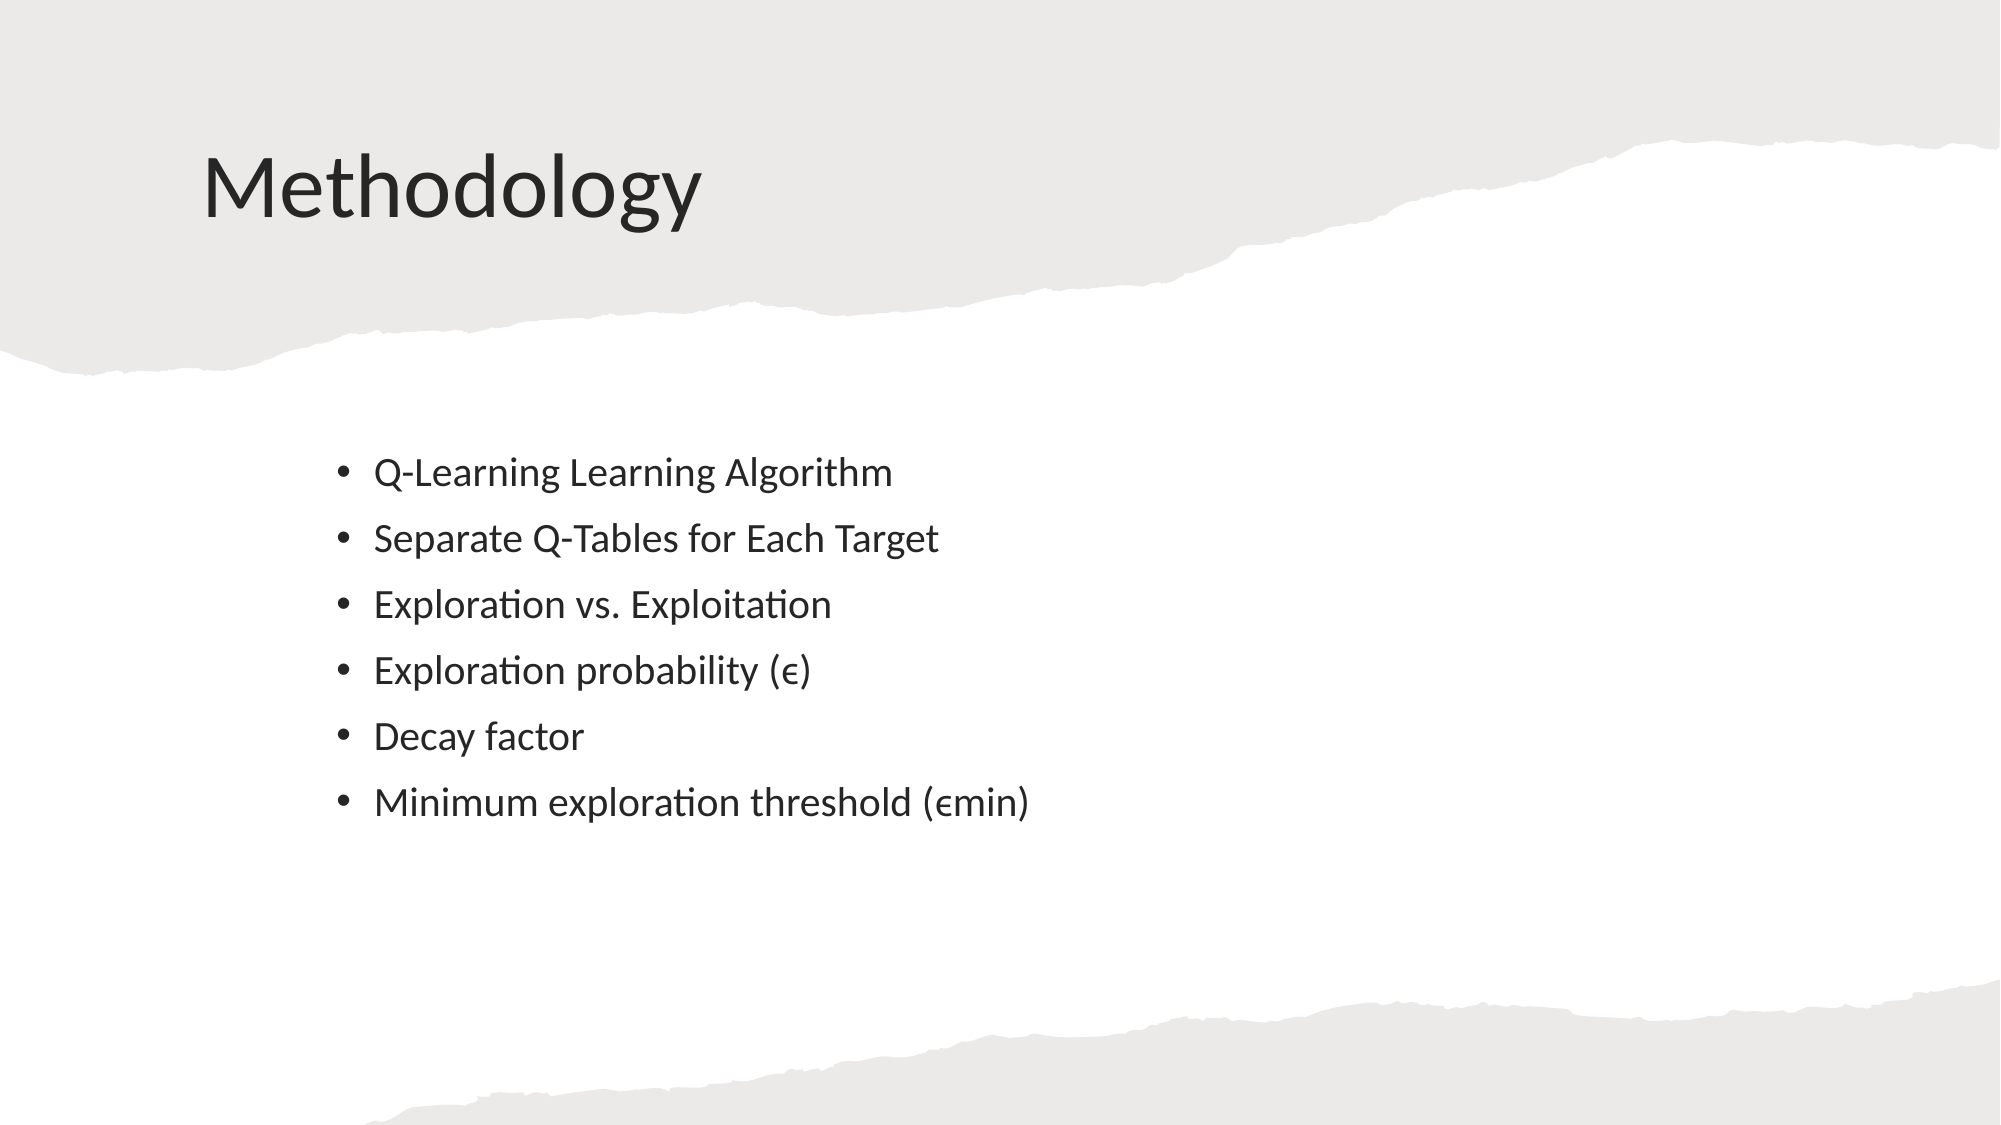

# Methodology
Q-Learning Learning Algorithm
Separate Q-Tables for Each Target
Exploration vs. Exploitation
Exploration probability (ϵ)
Decay factor
Minimum exploration threshold (ϵmin)